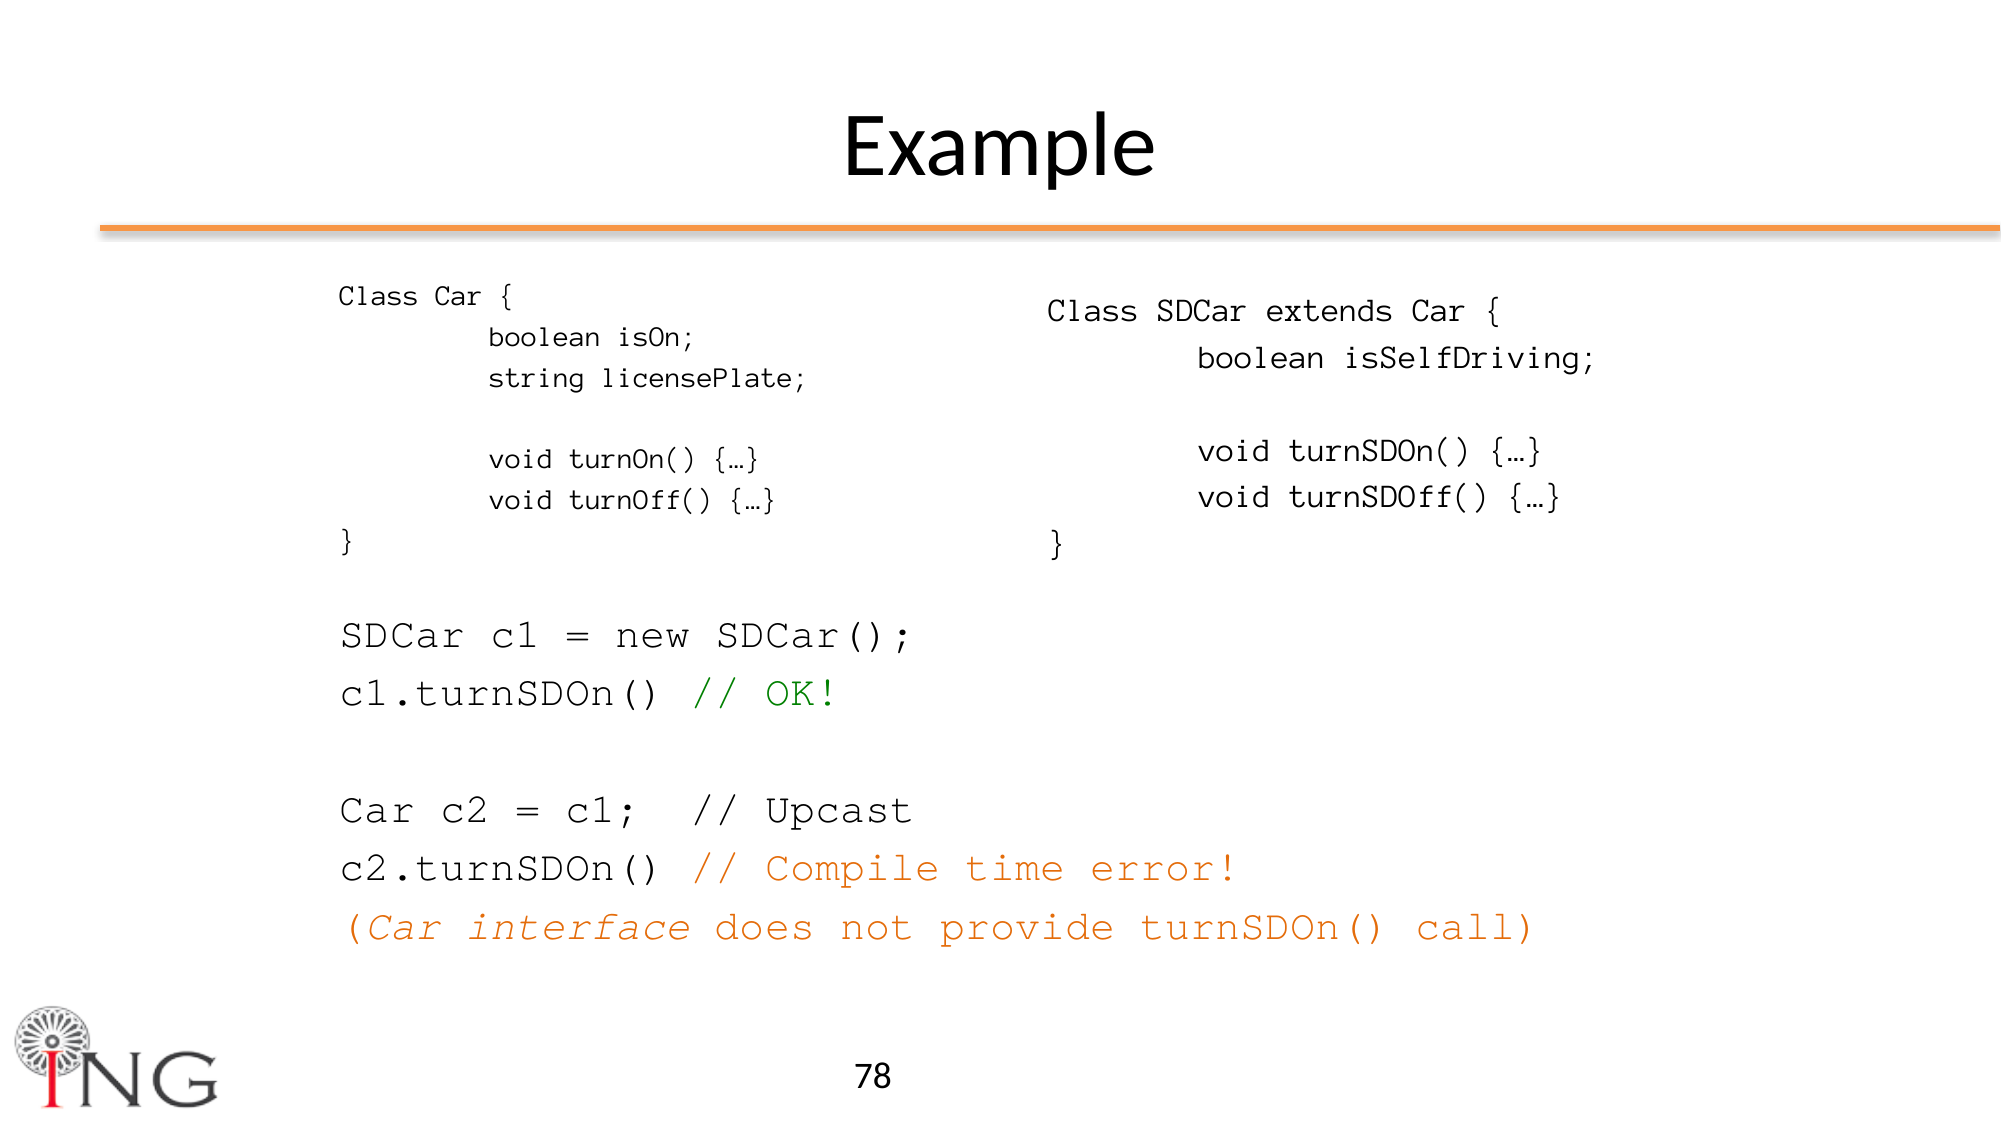

# Example
Class Car {
	boolean isOn;
	string licensePlate;

	void turnOn() {…}
	void turnOff() {…}
}

Class SDCar extends Car {
	boolean isSelfDriving;

	void turnSDOn() {…}
	void turnSDOff() {…}
}

SDCar c1 = new SDCar();
c1.turnSDOn() // OK!

Car c2 = c1;  // Upcast
c2.turnSDOn() // Compile time error!
(Car interface does not provide turnSDOn() call)
78